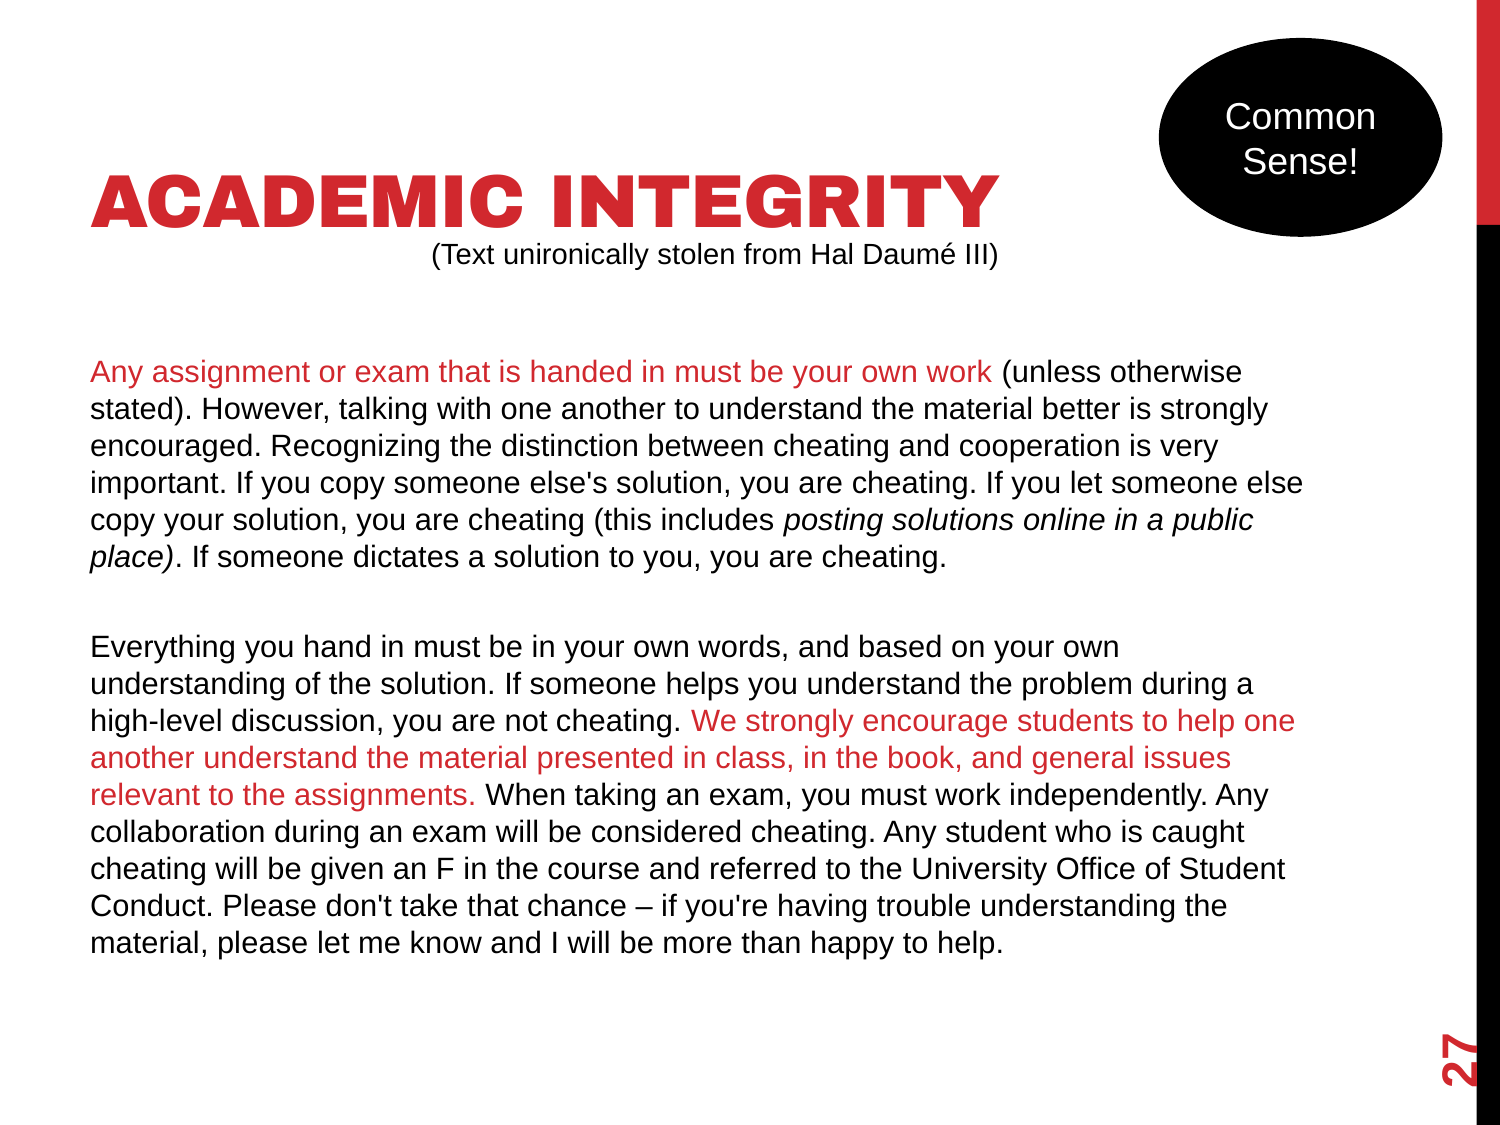

# Academic Integrity
Common Sense!
(Text unironically stolen from Hal Daumé III)
Any assignment or exam that is handed in must be your own work (unless otherwise stated). However, talking with one another to understand the material better is strongly encouraged. Recognizing the distinction between cheating and cooperation is very important. If you copy someone else's solution, you are cheating. If you let someone else copy your solution, you are cheating (this includes posting solutions online in a public place). If someone dictates a solution to you, you are cheating.
Everything you hand in must be in your own words, and based on your own understanding of the solution. If someone helps you understand the problem during a high-level discussion, you are not cheating. We strongly encourage students to help one another understand the material presented in class, in the book, and general issues relevant to the assignments. When taking an exam, you must work independently. Any collaboration during an exam will be considered cheating. Any student who is caught cheating will be given an F in the course and referred to the University Office of Student Conduct. Please don't take that chance – if you're having trouble understanding the material, please let me know and I will be more than happy to help.
27